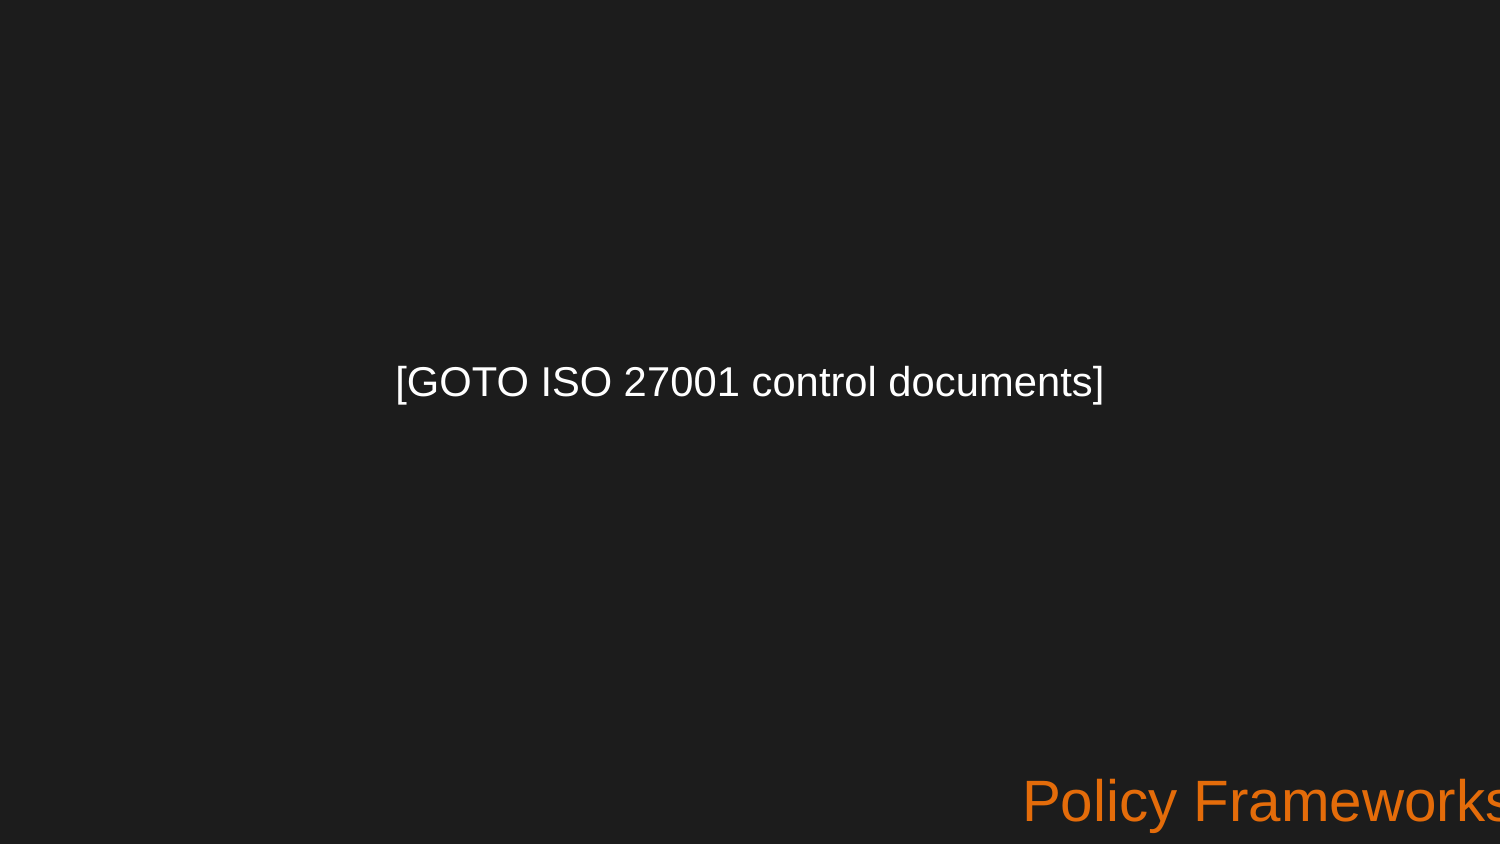

[GOTO ISO 27001 control documents]
Policy Frameworks